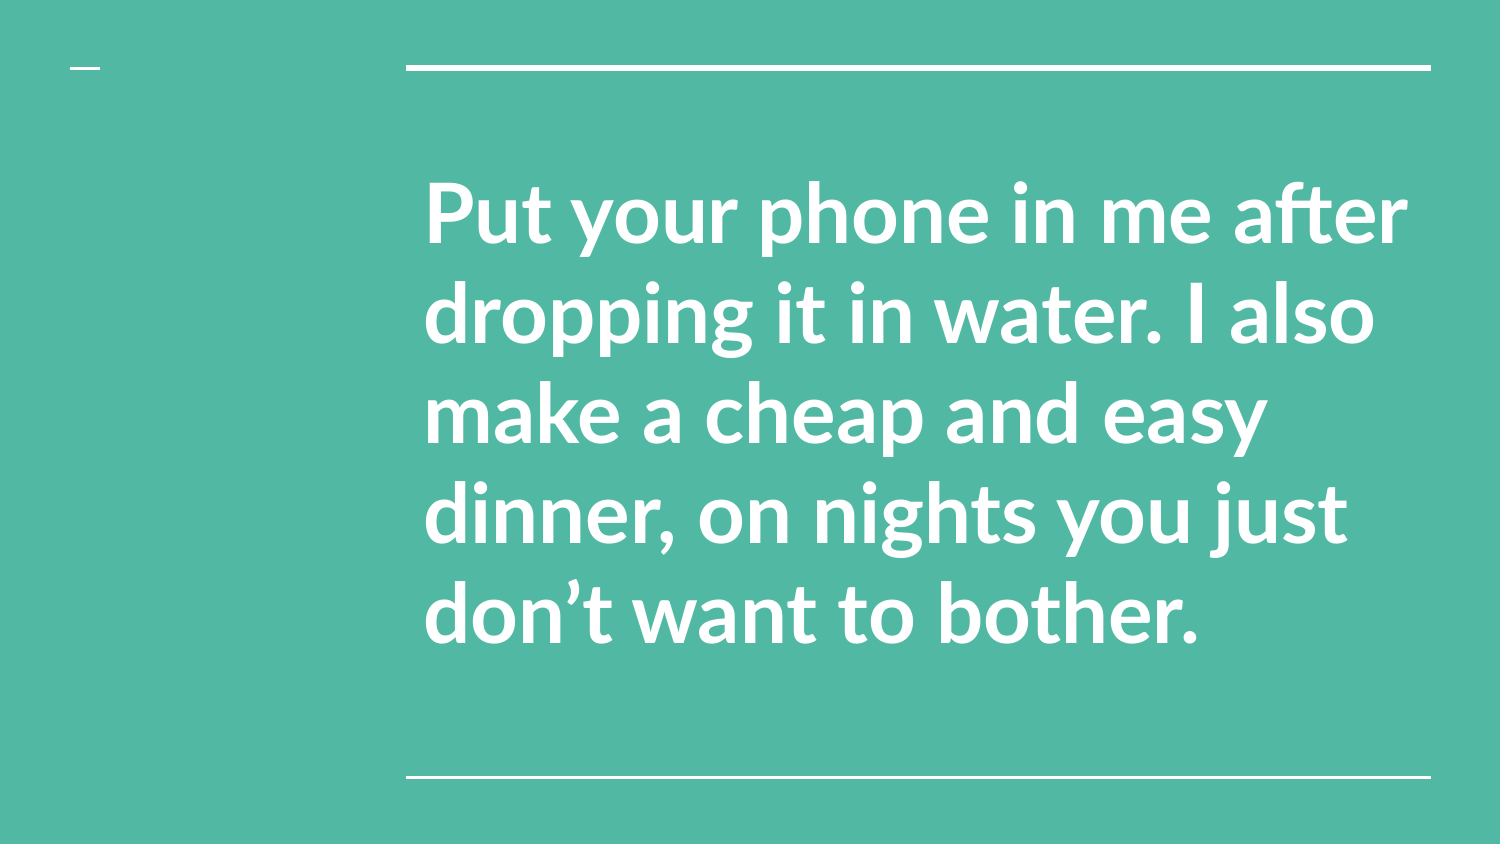

Put your phone in me after dropping it in water. I also make a cheap and easy dinner, on nights you just don’t want to bother.